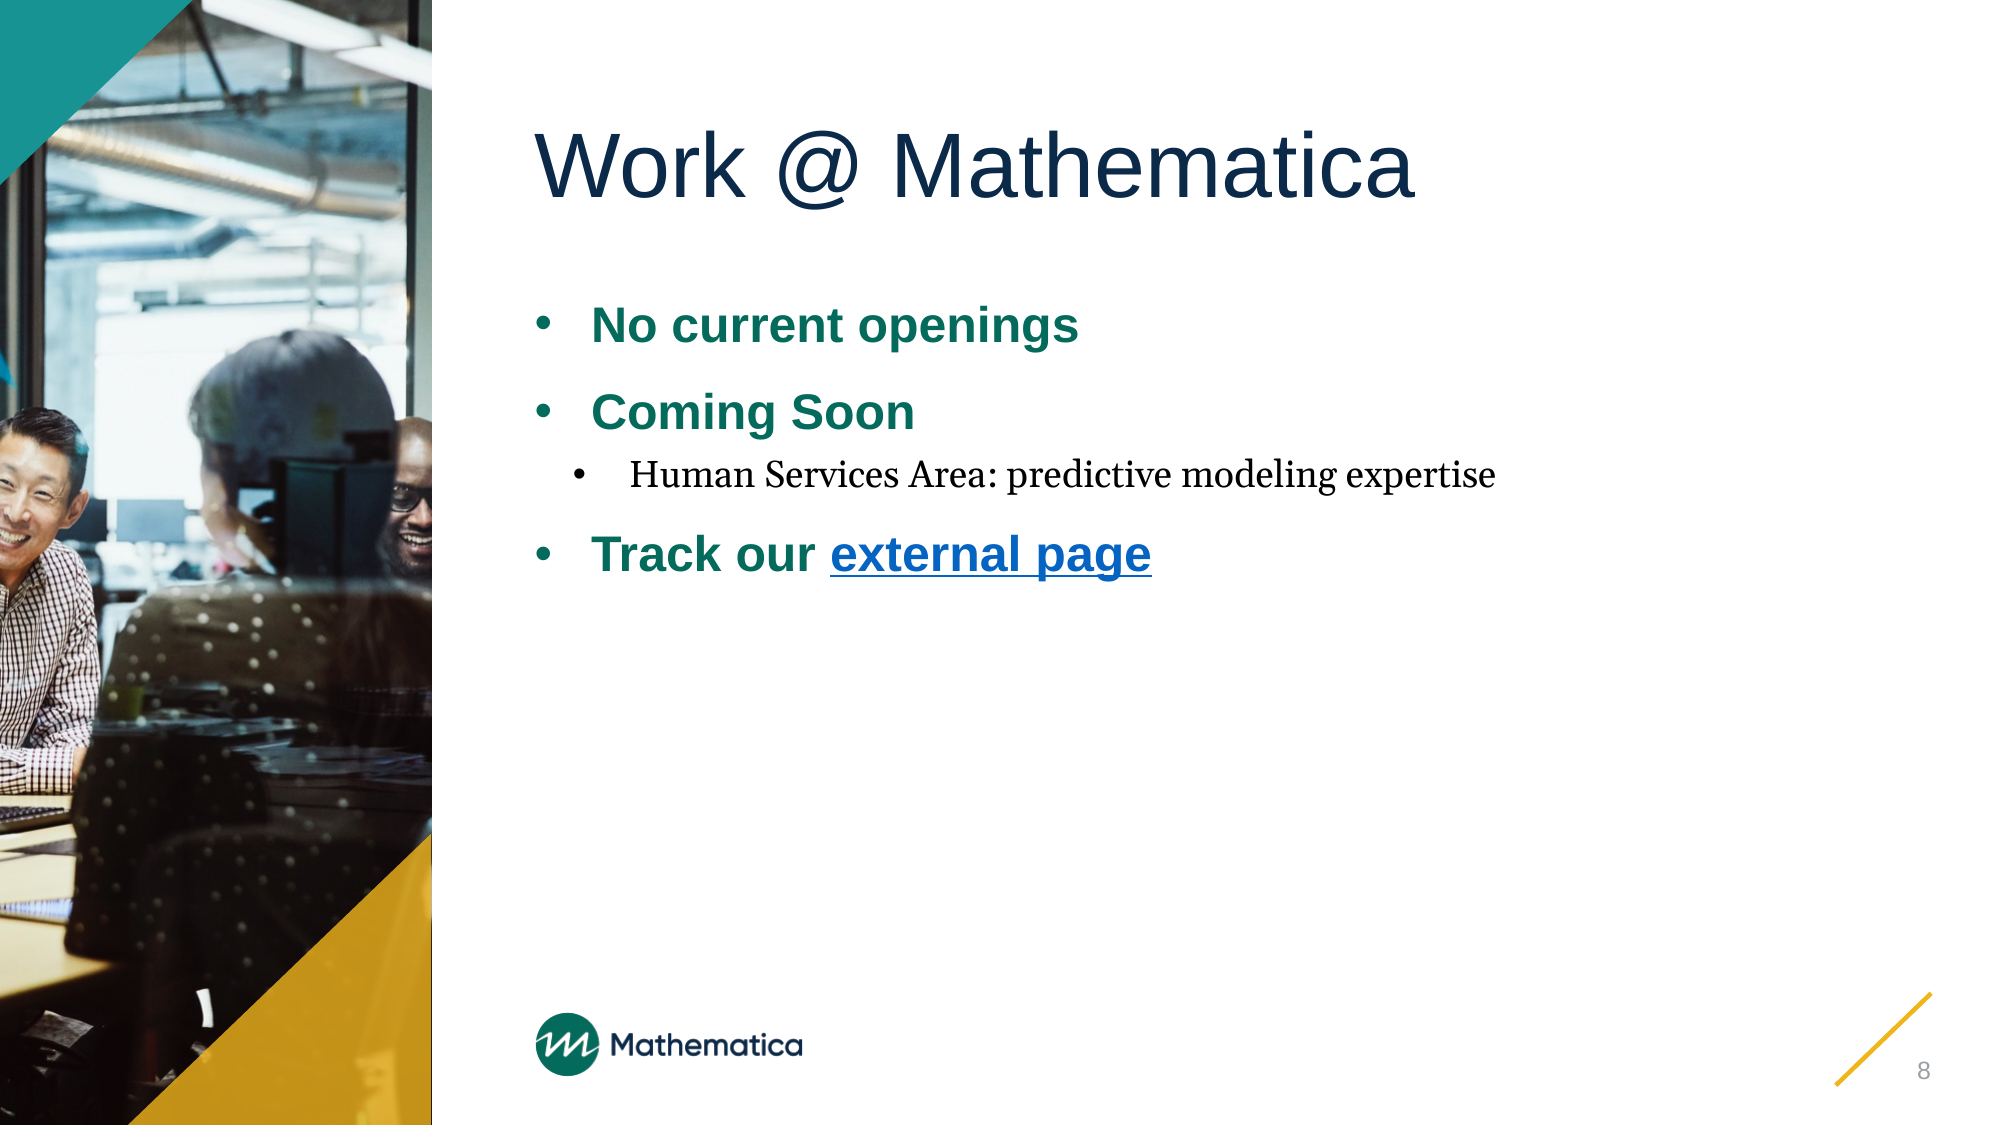

# Work @ Mathematica
No current openings
Coming Soon
Human Services Area: predictive modeling expertise
Track our external page
8